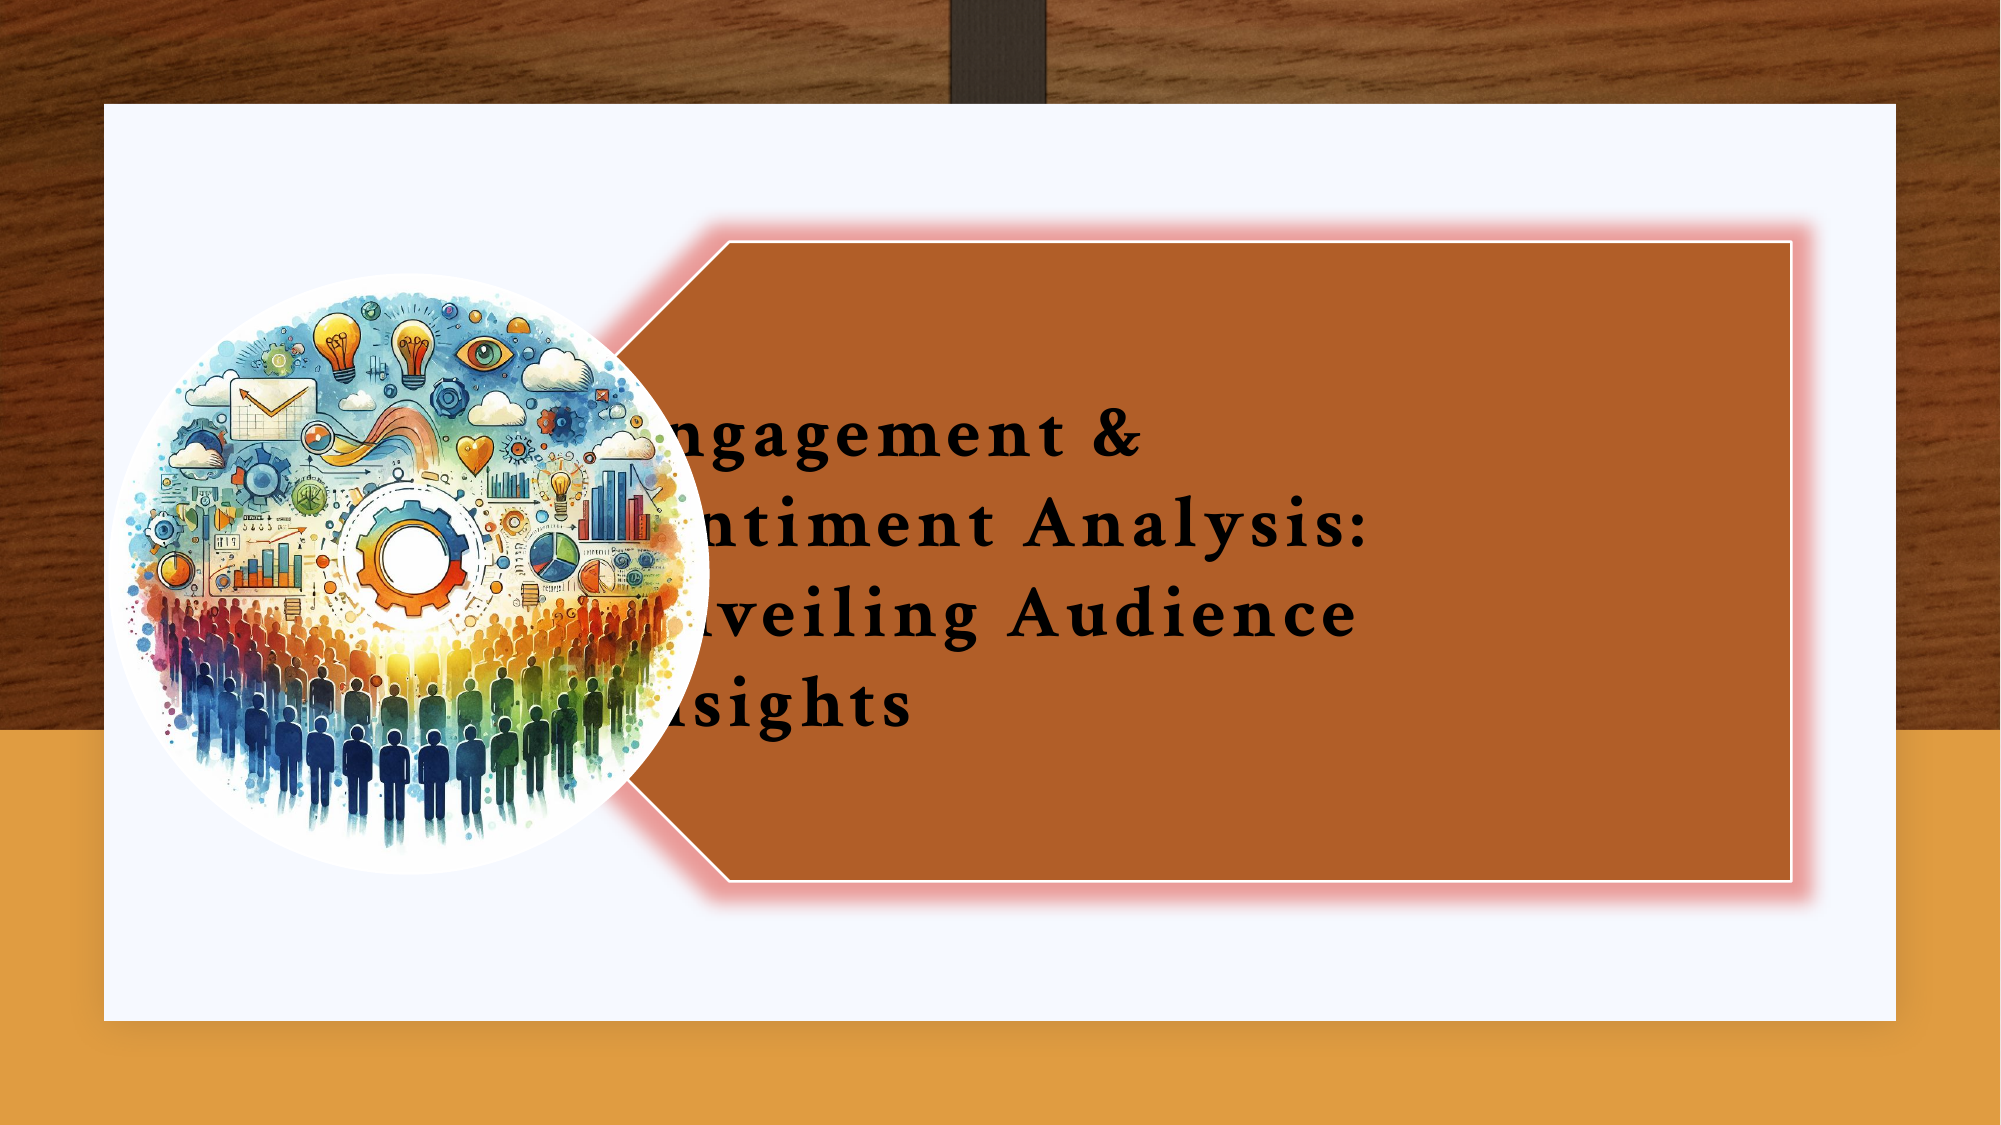

Engagement & Sentiment Analysis: Unveiling Audience Insights